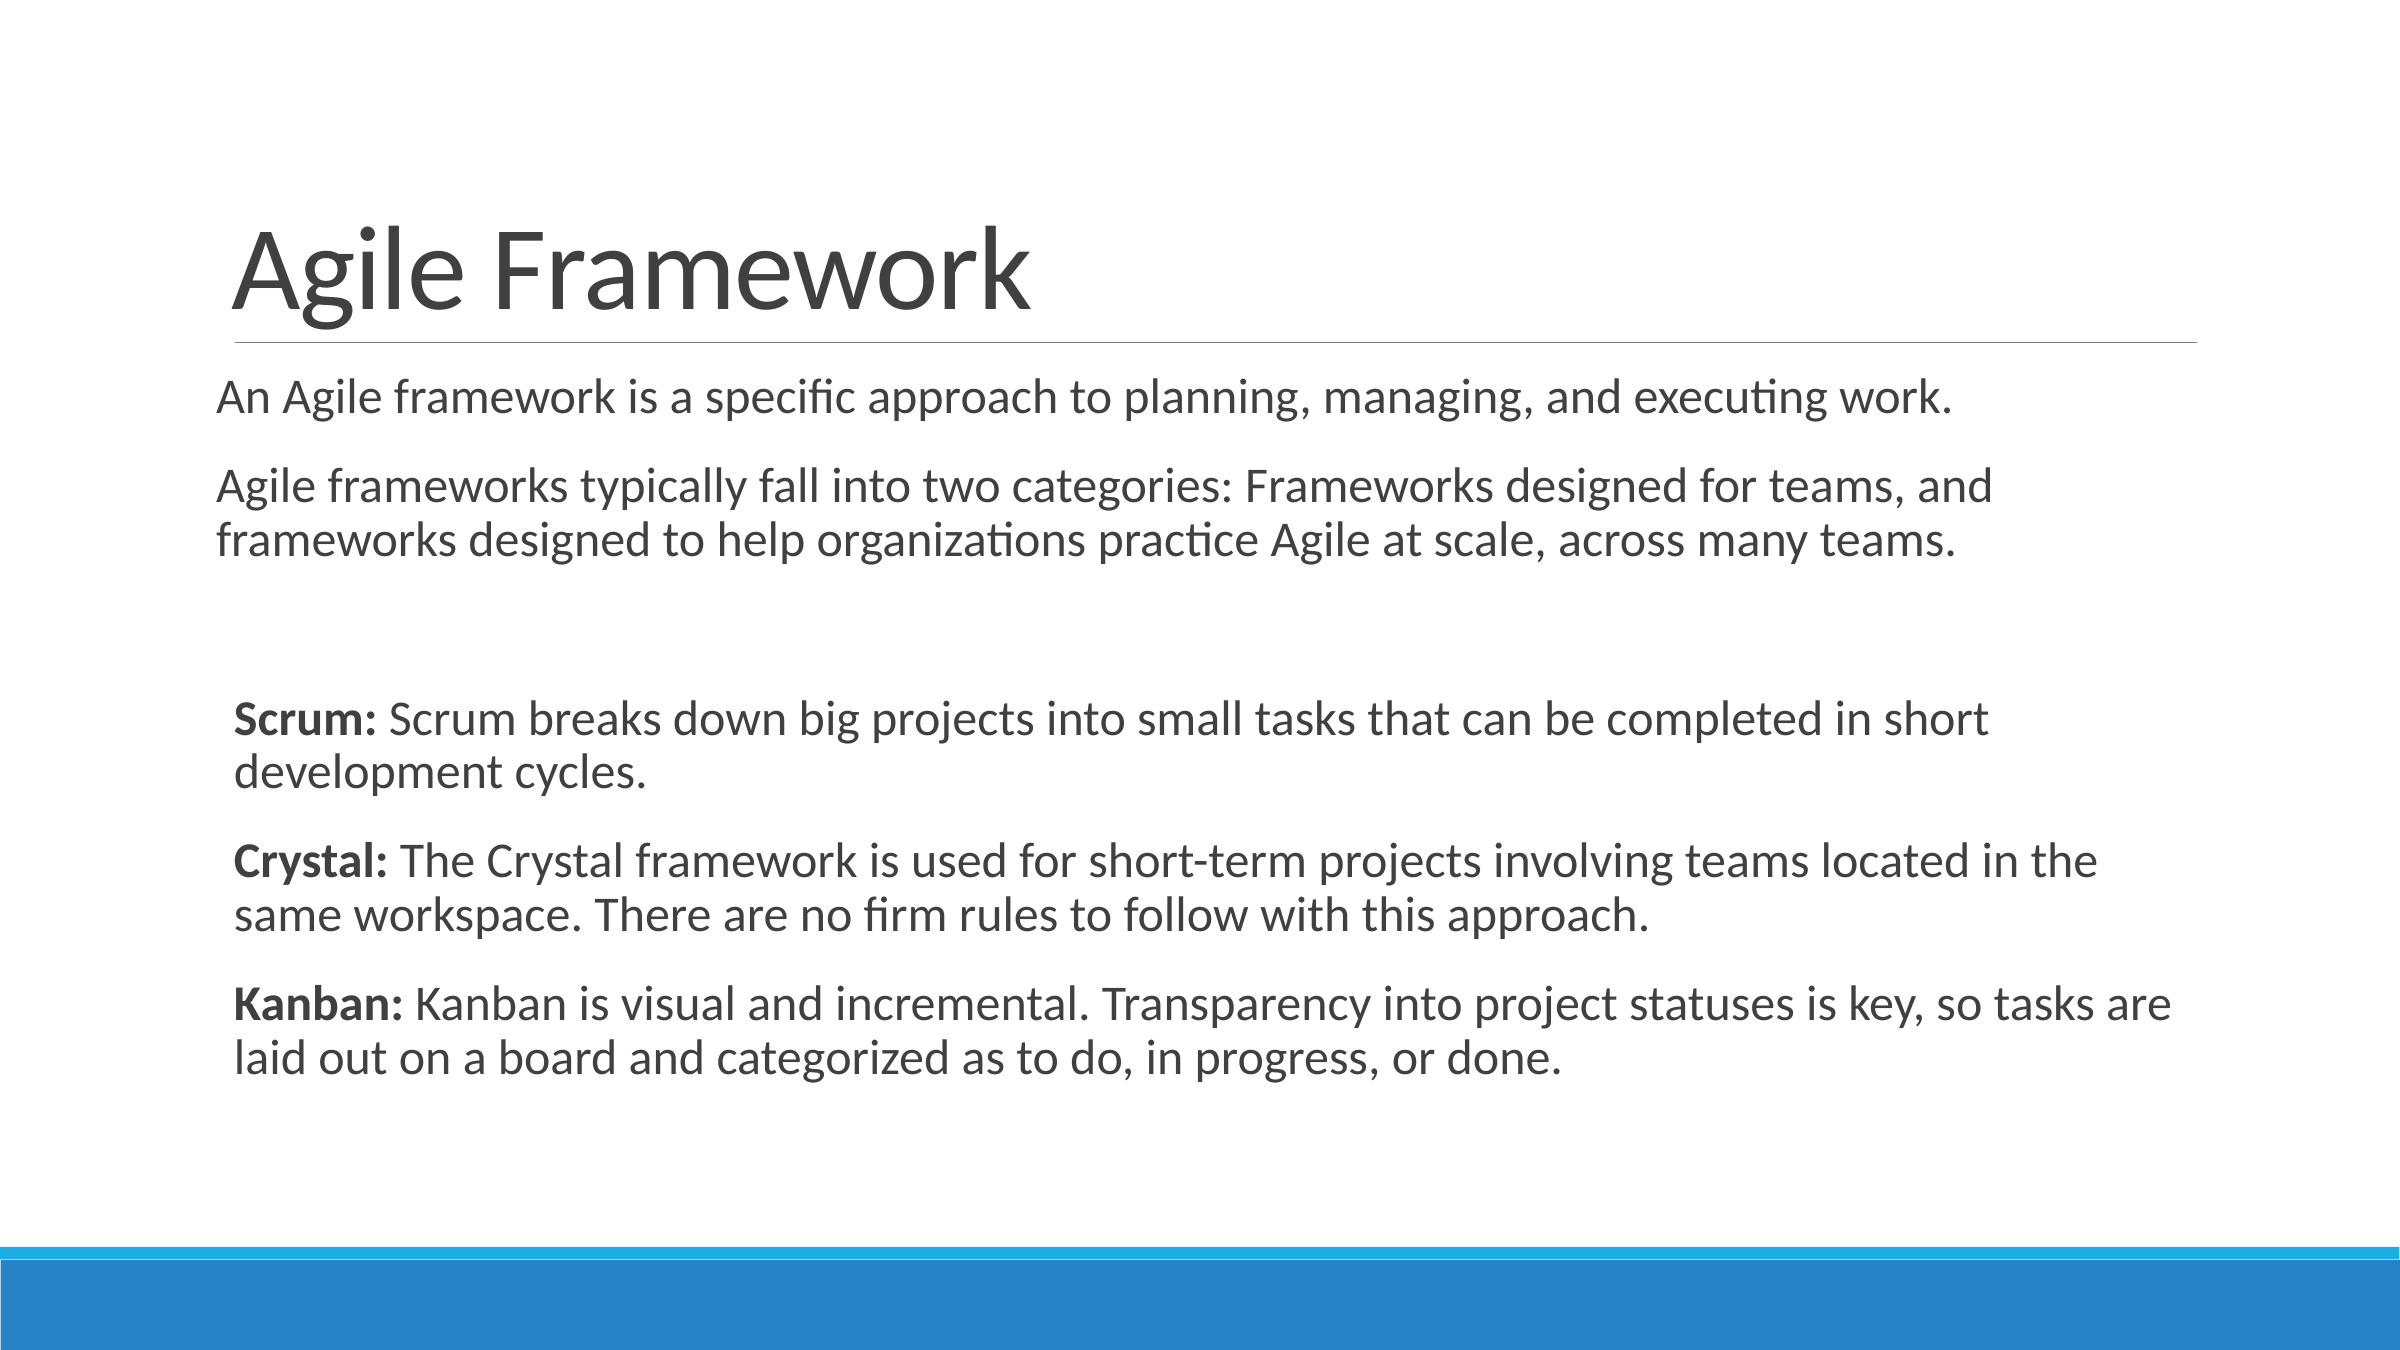

# Agile Framework
An Agile framework is a specific approach to planning, managing, and executing work.
Agile frameworks typically fall into two categories: Frameworks designed for teams, and frameworks designed to help organizations practice Agile at scale, across many teams.

Scrum: Scrum breaks down big projects into small tasks that can be completed in short development cycles.
Crystal: The Crystal framework is used for short-term projects involving teams located in the same workspace. There are no firm rules to follow with this approach.
Kanban: Kanban is visual and incremental. Transparency into project statuses is key, so tasks are laid out on a board and categorized as to do, in progress, or done.